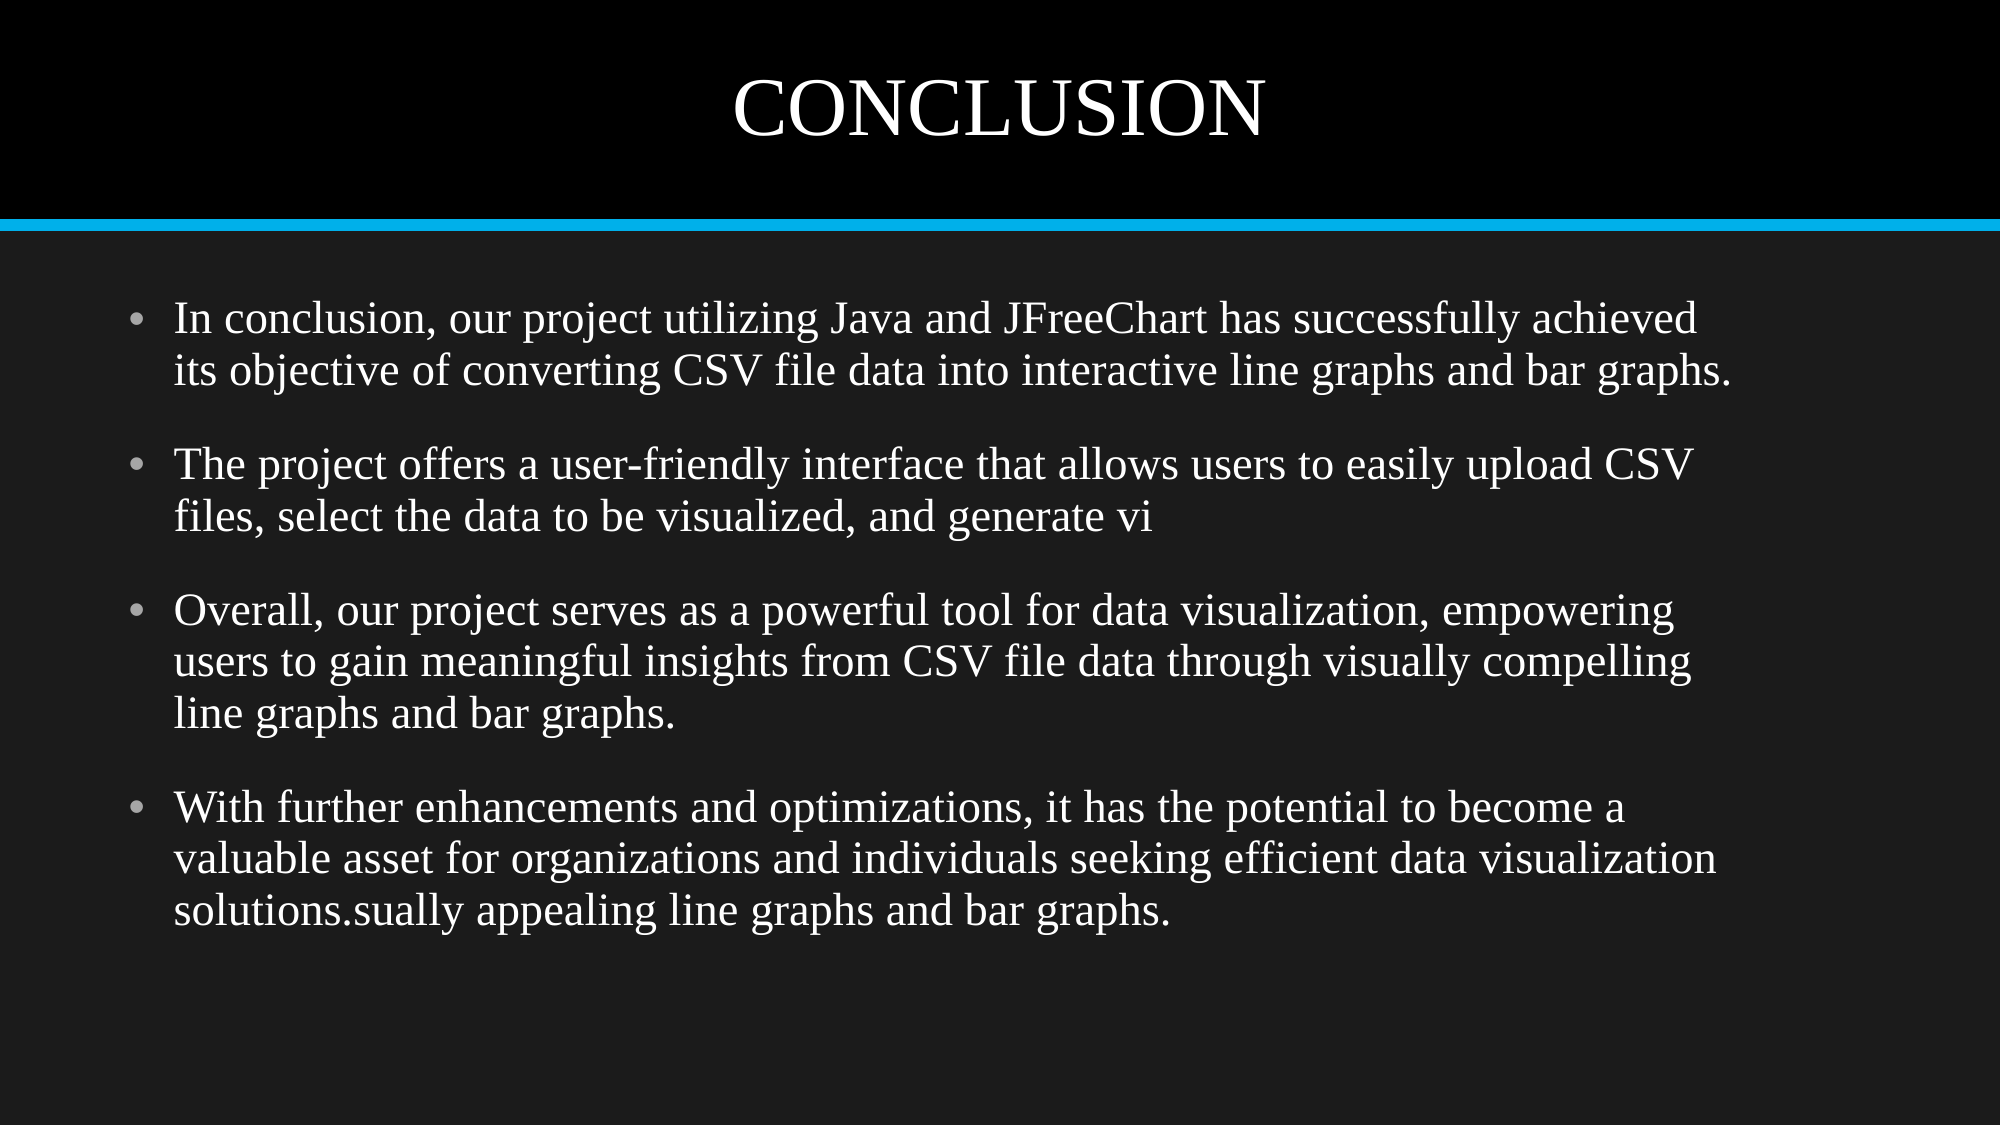

# CONCLUSION
In conclusion, our project utilizing Java and JFreeChart has successfully achieved its objective of converting CSV file data into interactive line graphs and bar graphs.
The project offers a user-friendly interface that allows users to easily upload CSV files, select the data to be visualized, and generate vi
Overall, our project serves as a powerful tool for data visualization, empowering users to gain meaningful insights from CSV file data through visually compelling line graphs and bar graphs.
With further enhancements and optimizations, it has the potential to become a valuable asset for organizations and individuals seeking efficient data visualization solutions.sually appealing line graphs and bar graphs.